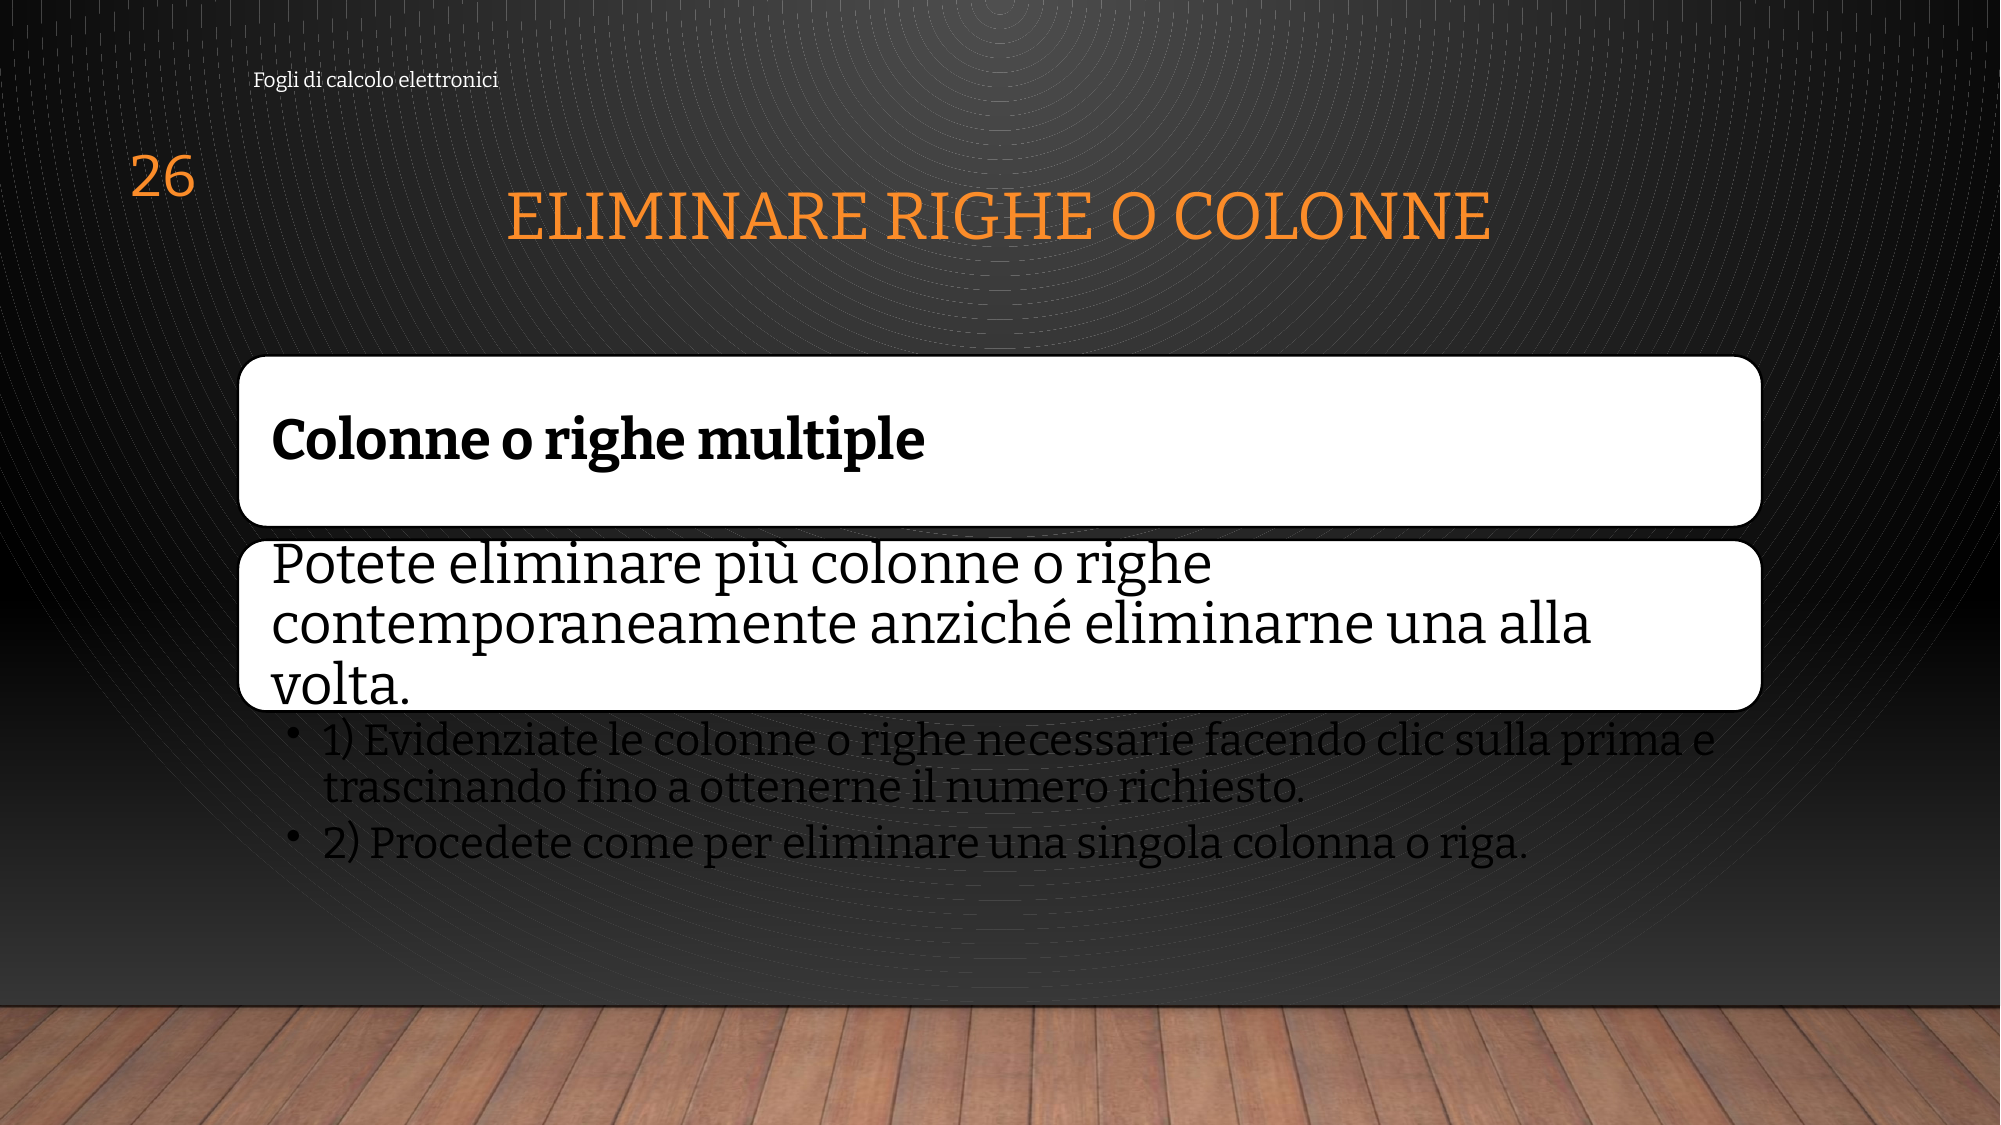

Fogli di calcolo elettronici
26
# Eliminare righe o colonne
Colonne o righe multiple
Potete eliminare più colonne o righe contemporaneamente anziché eliminarne una alla volta.
1) Evidenziate le colonne o righe necessarie facendo clic sulla prima e trascinando fino a ottenerne il numero richiesto.
2) Procedete come per eliminare una singola colonna o riga.